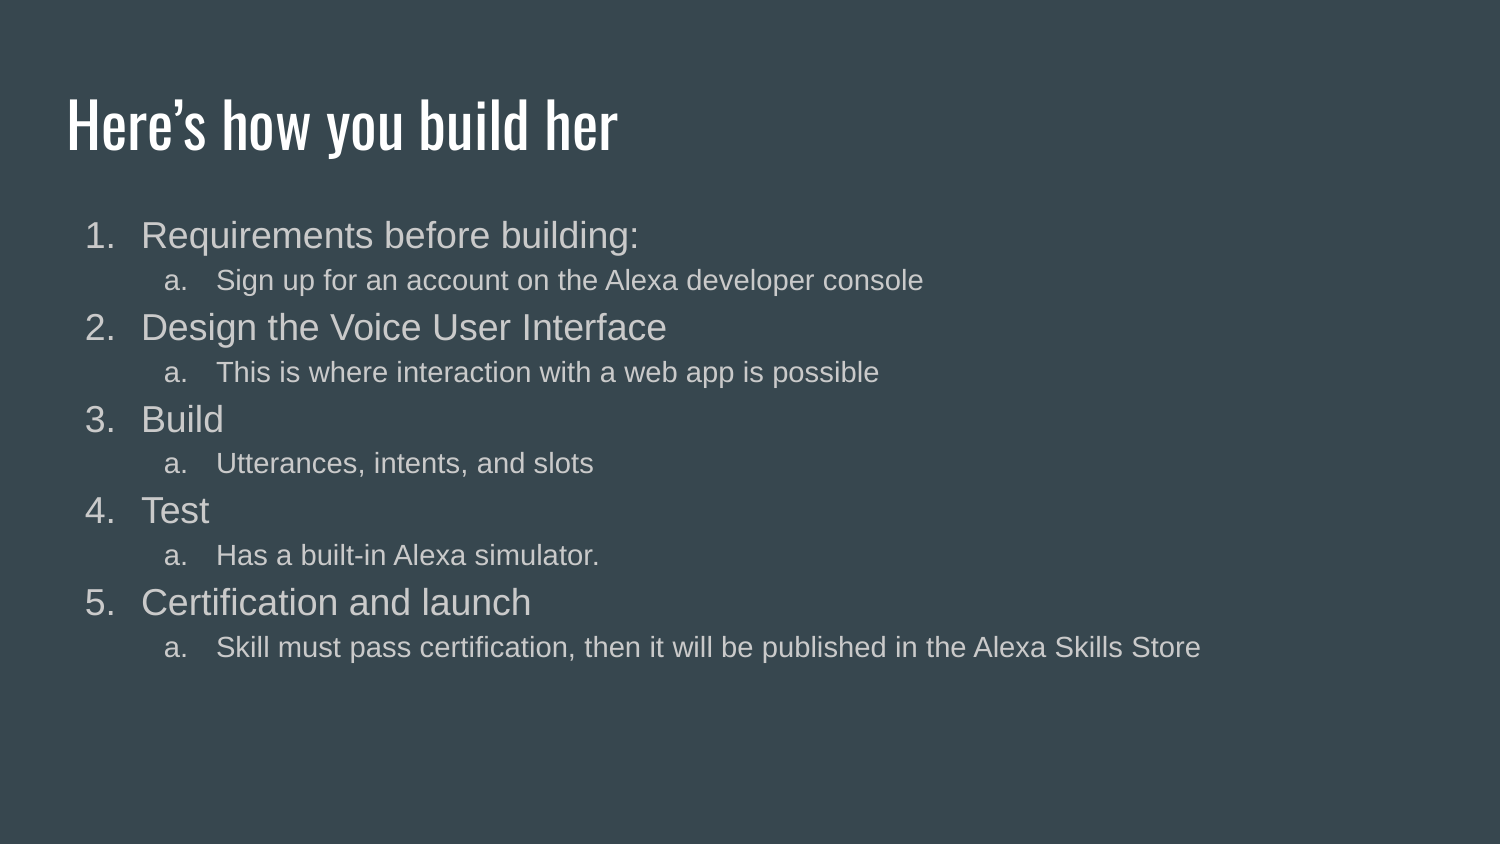

# Here’s how you build her
Requirements before building:
Sign up for an account on the Alexa developer console
Design the Voice User Interface
This is where interaction with a web app is possible
Build
Utterances, intents, and slots
Test
Has a built-in Alexa simulator.
Certification and launch
Skill must pass certification, then it will be published in the Alexa Skills Store